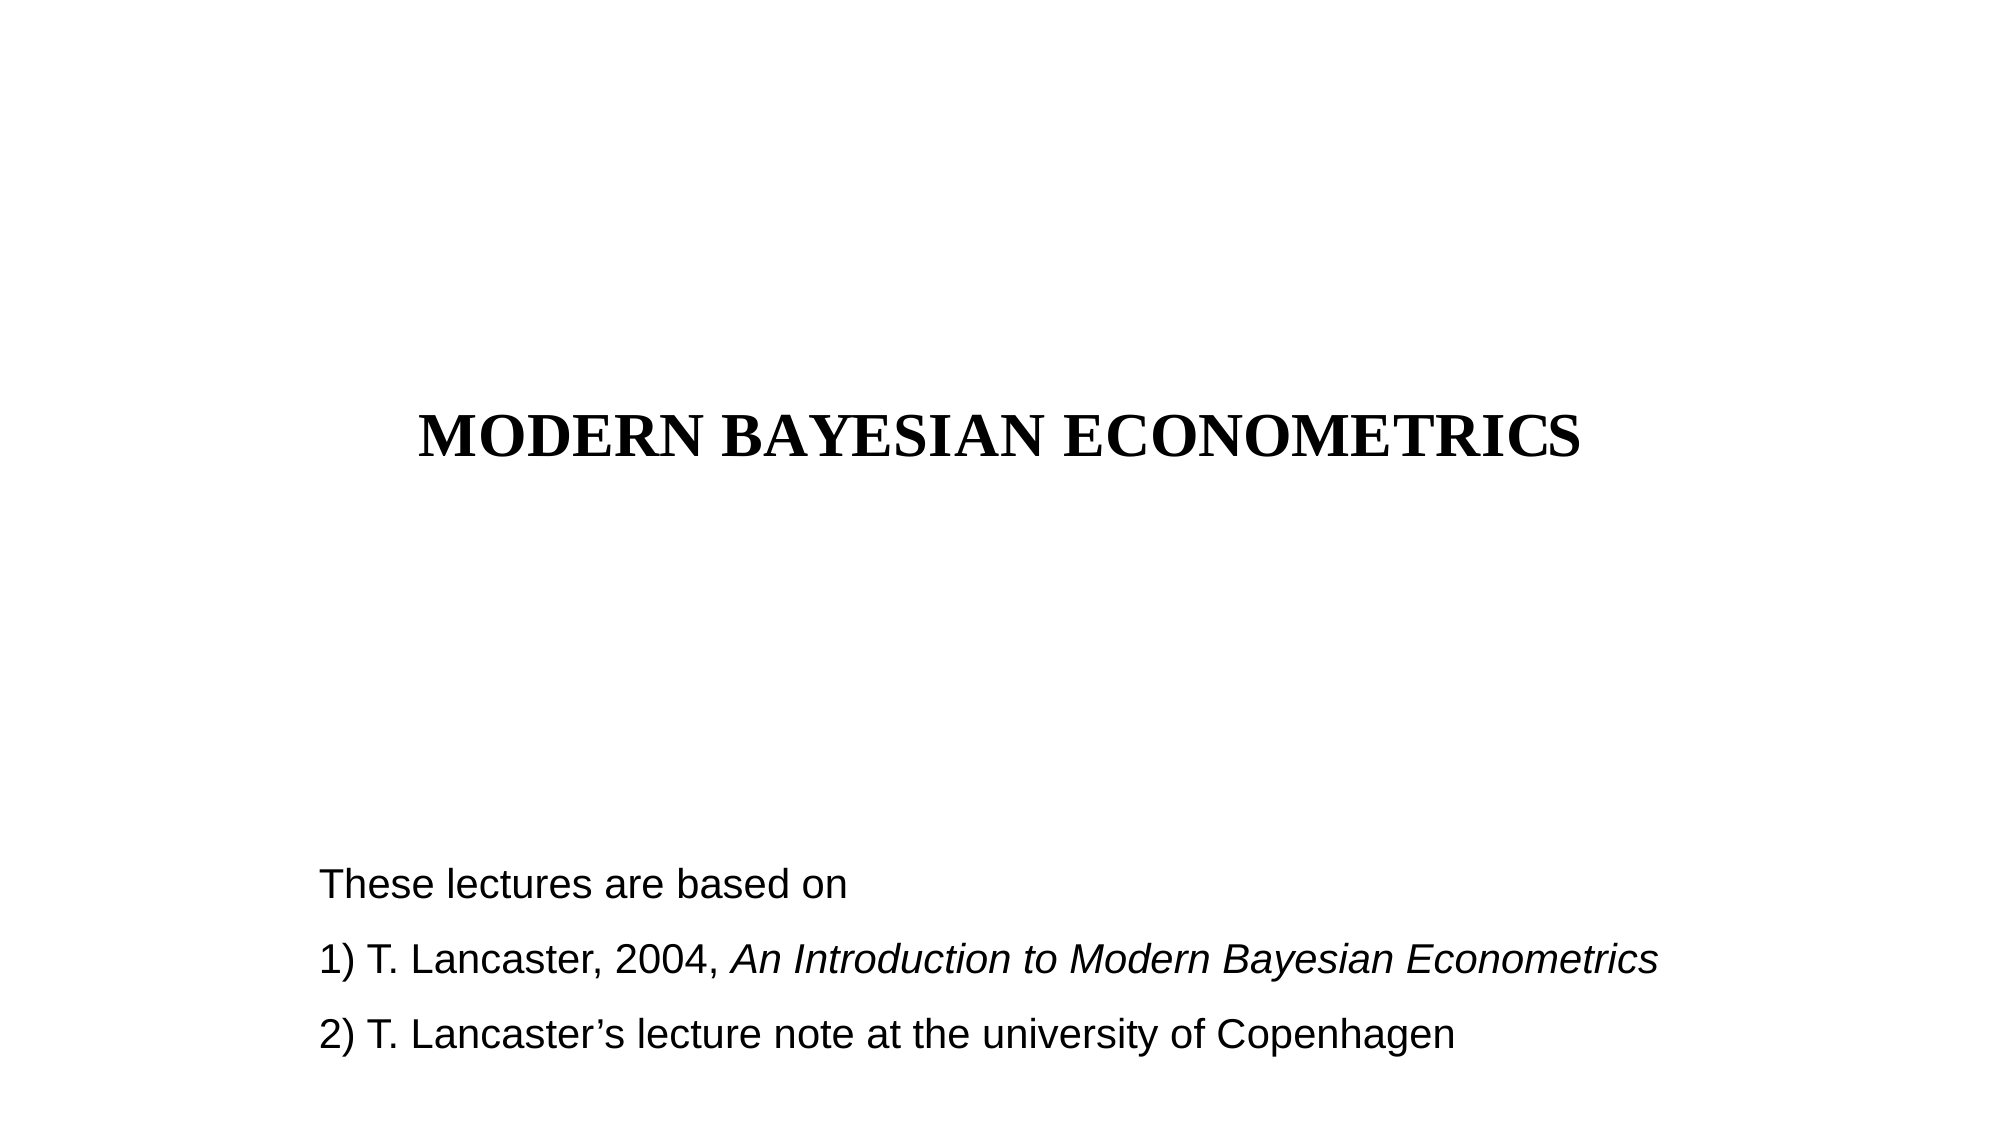

# MODERN BAYESIAN ECONOMETRICS
These lectures are based on
1) T. Lancaster, 2004, An Introduction to Modern Bayesian Econometrics
2) T. Lancaster’s lecture note at the university of Copenhagen